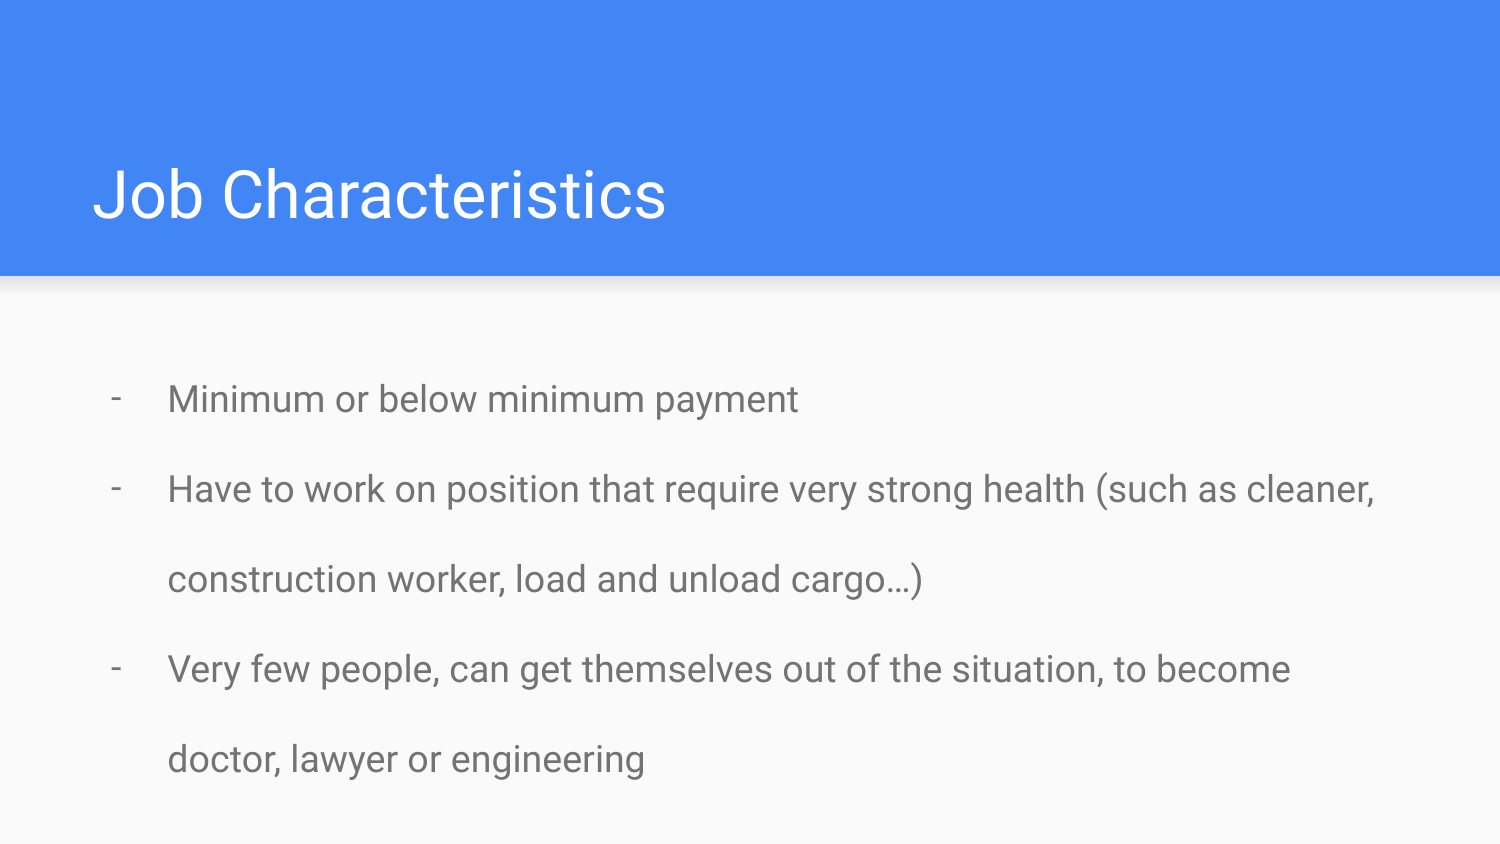

# Job Characteristics
Minimum or below minimum payment
Have to work on position that require very strong health (such as cleaner, construction worker, load and unload cargo…)
Very few people, can get themselves out of the situation, to become doctor, lawyer or engineering